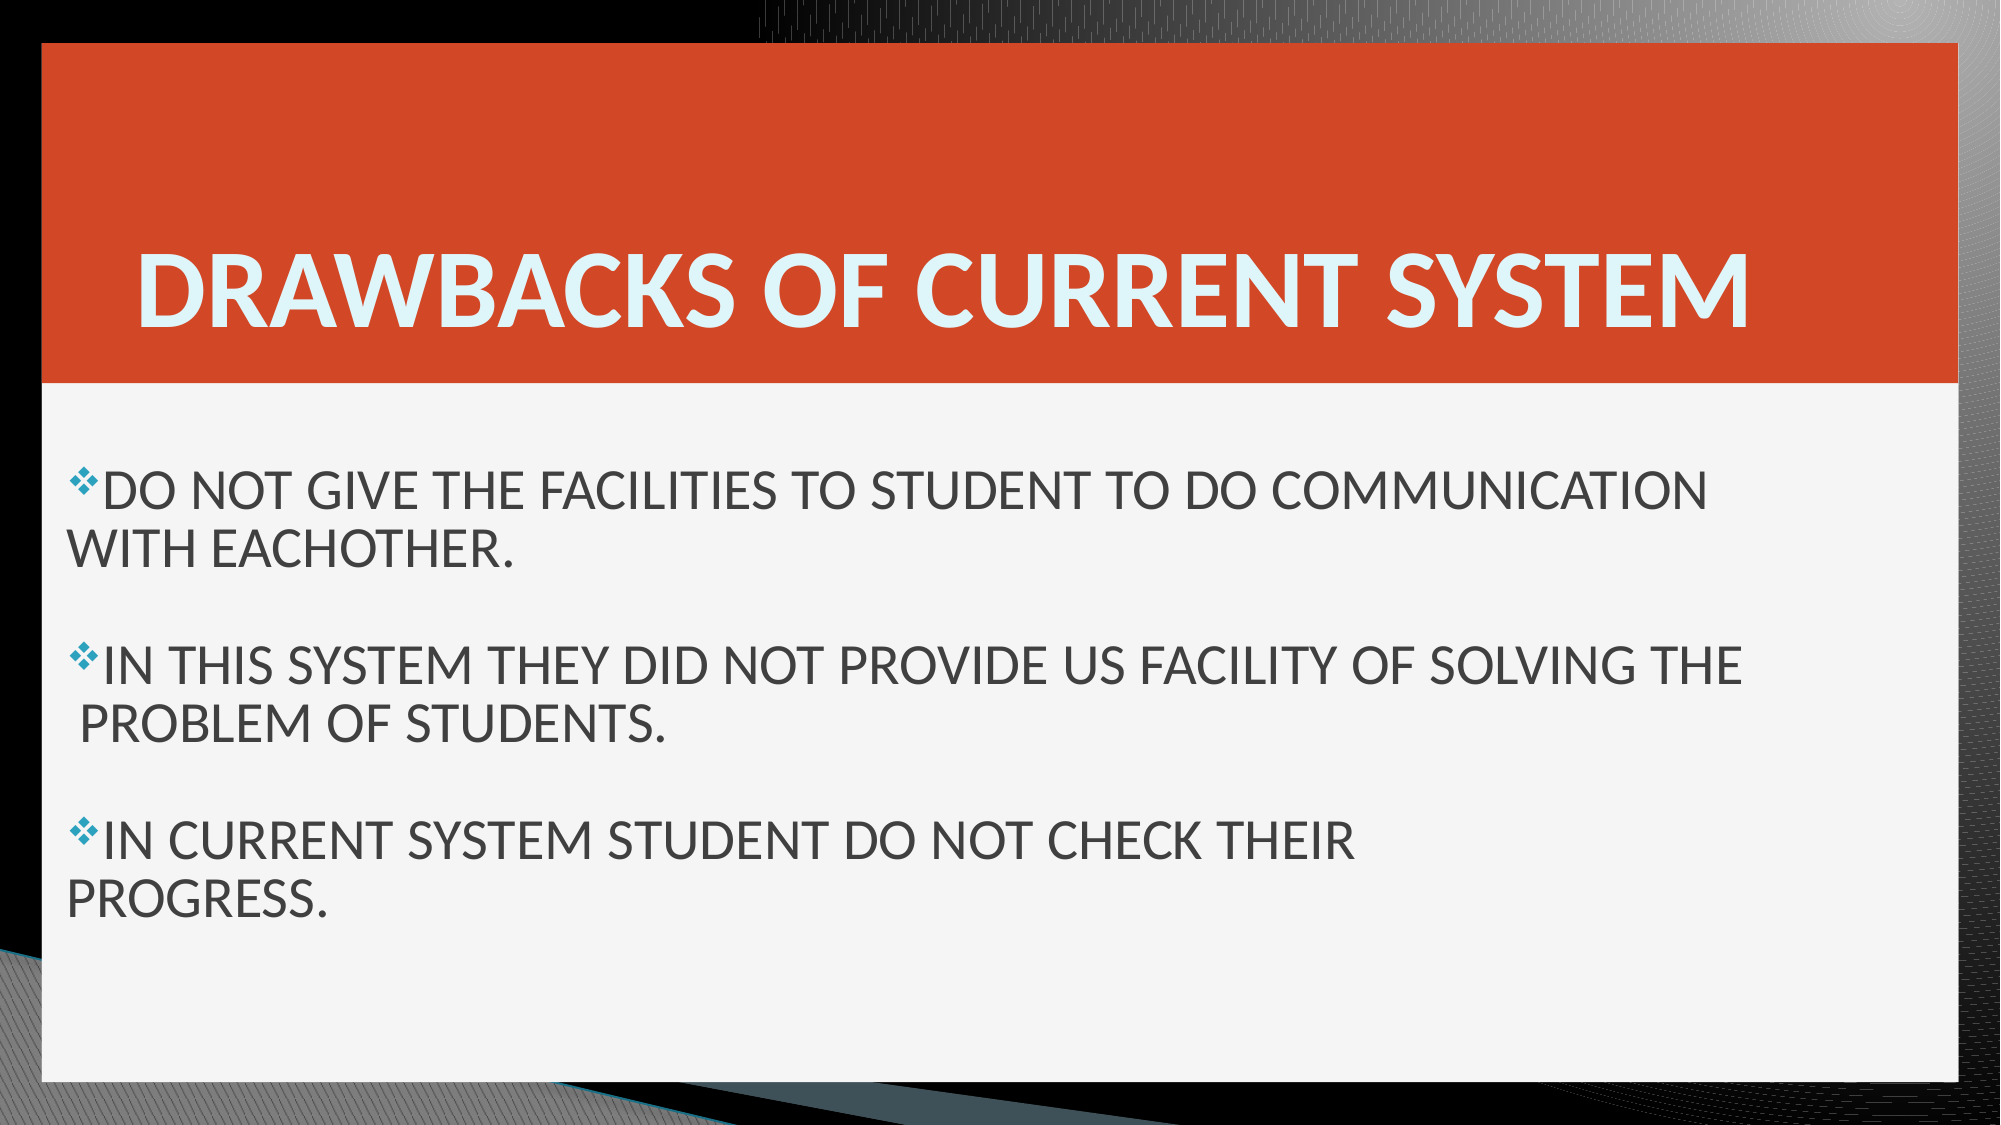

# DRAWBACKS OF CURRENT SYSTEM

DO NOT GIVE THE FACILITIES TO STUDENT TO DO COMMUNICATION
WITH EACHOTHER.

IN THIS SYSTEM THEY DID NOT PROVIDE US FACILITY OF SOLVING THE
 PROBLEM OF STUDENTS.

IN CURRENT SYSTEM STUDENT DO NOT CHECK THEIR
PROGRESS.